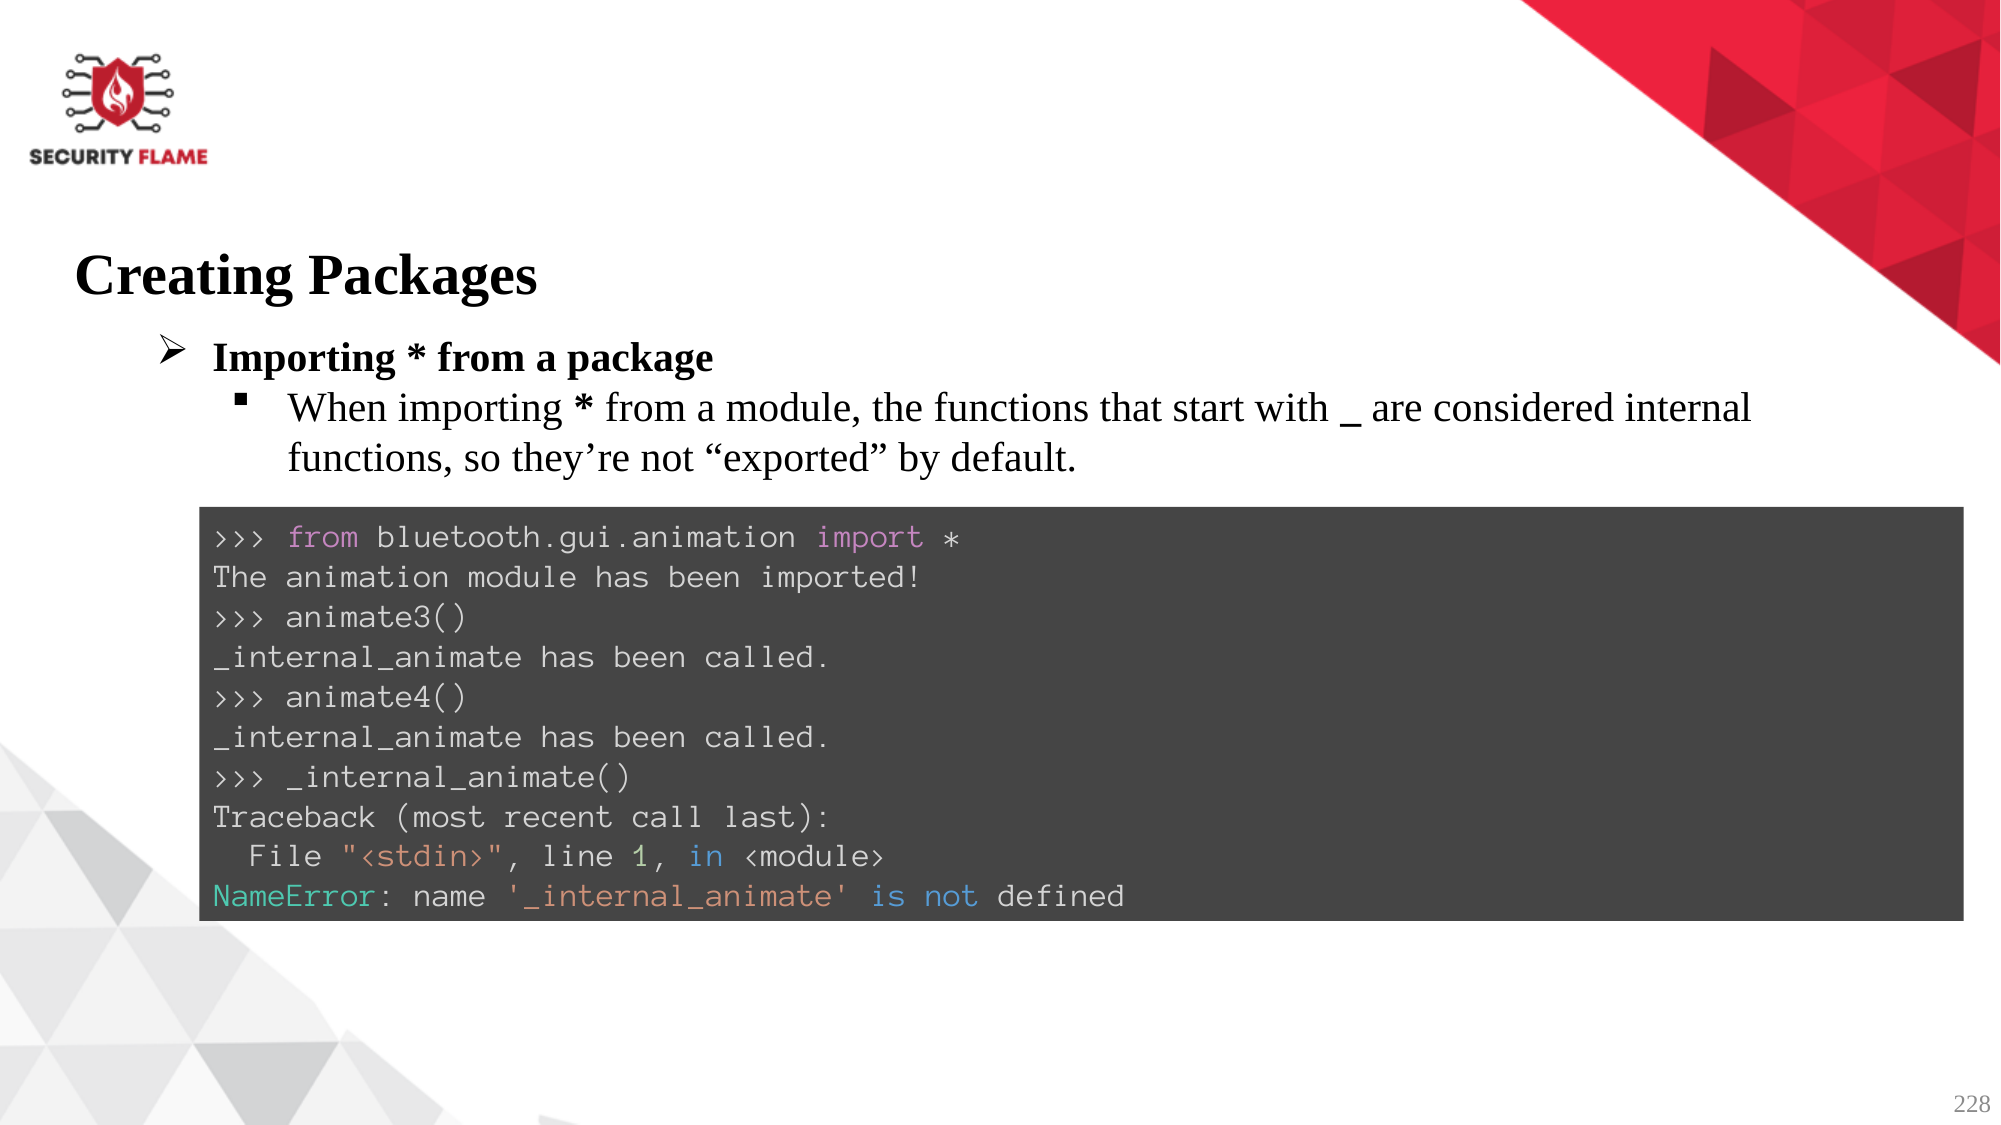

Creating Packages
Importing * from a package
When importing * from a module, the functions that start with _ are considered internal functions, so they’re not “exported” by default.
>>> from bluetooth.gui.animation import *
The animation module has been imported!
>>> animate3()
_internal_animate has been called.
>>> animate4()
_internal_animate has been called.
>>> _internal_animate()
Traceback (most recent call last):
  File "<stdin>", line 1, in <module>
NameError: name '_internal_animate' is not defined
228